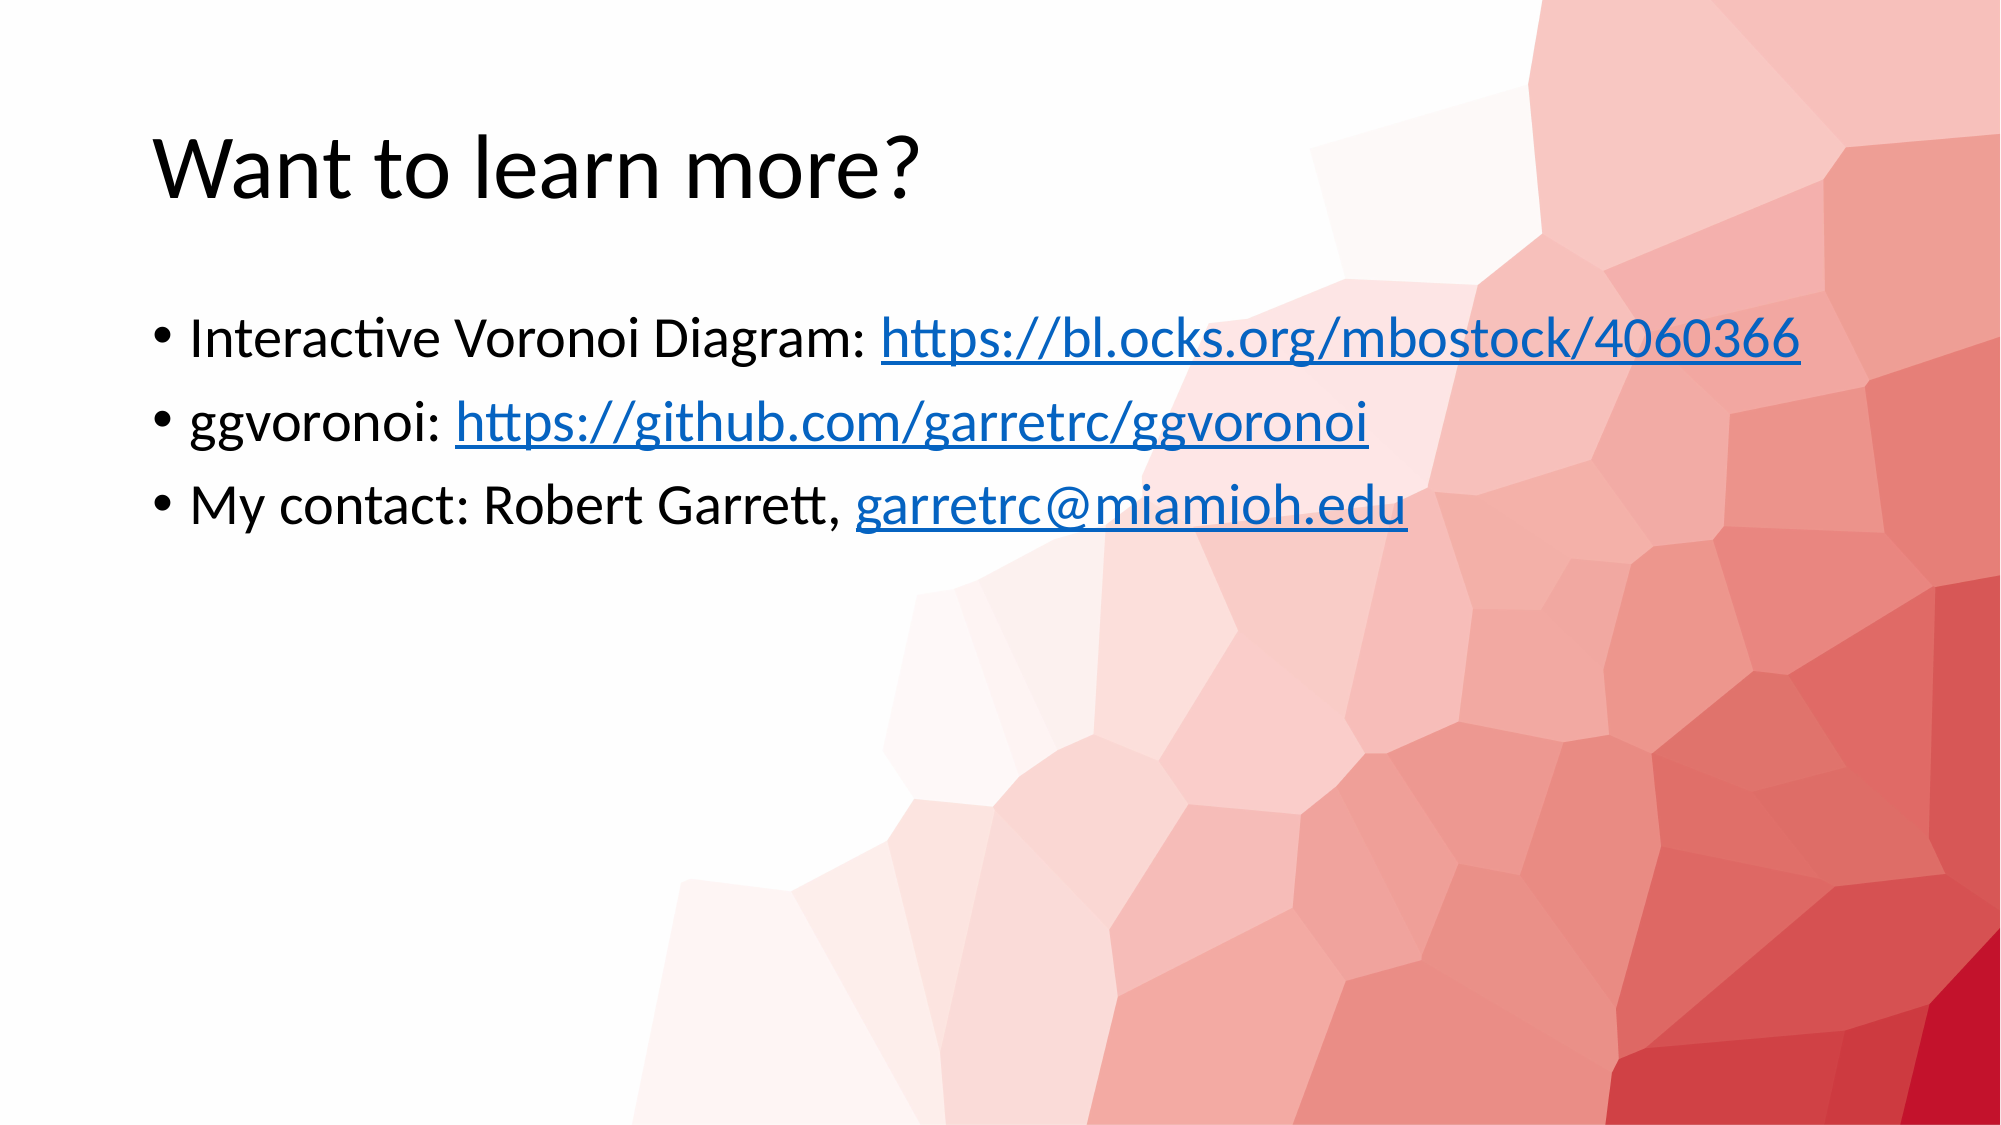

# Want to learn more?
Interactive Voronoi Diagram: https://bl.ocks.org/mbostock/4060366
ggvoronoi: https://github.com/garretrc/ggvoronoi
My contact: Robert Garrett, garretrc@miamioh.edu